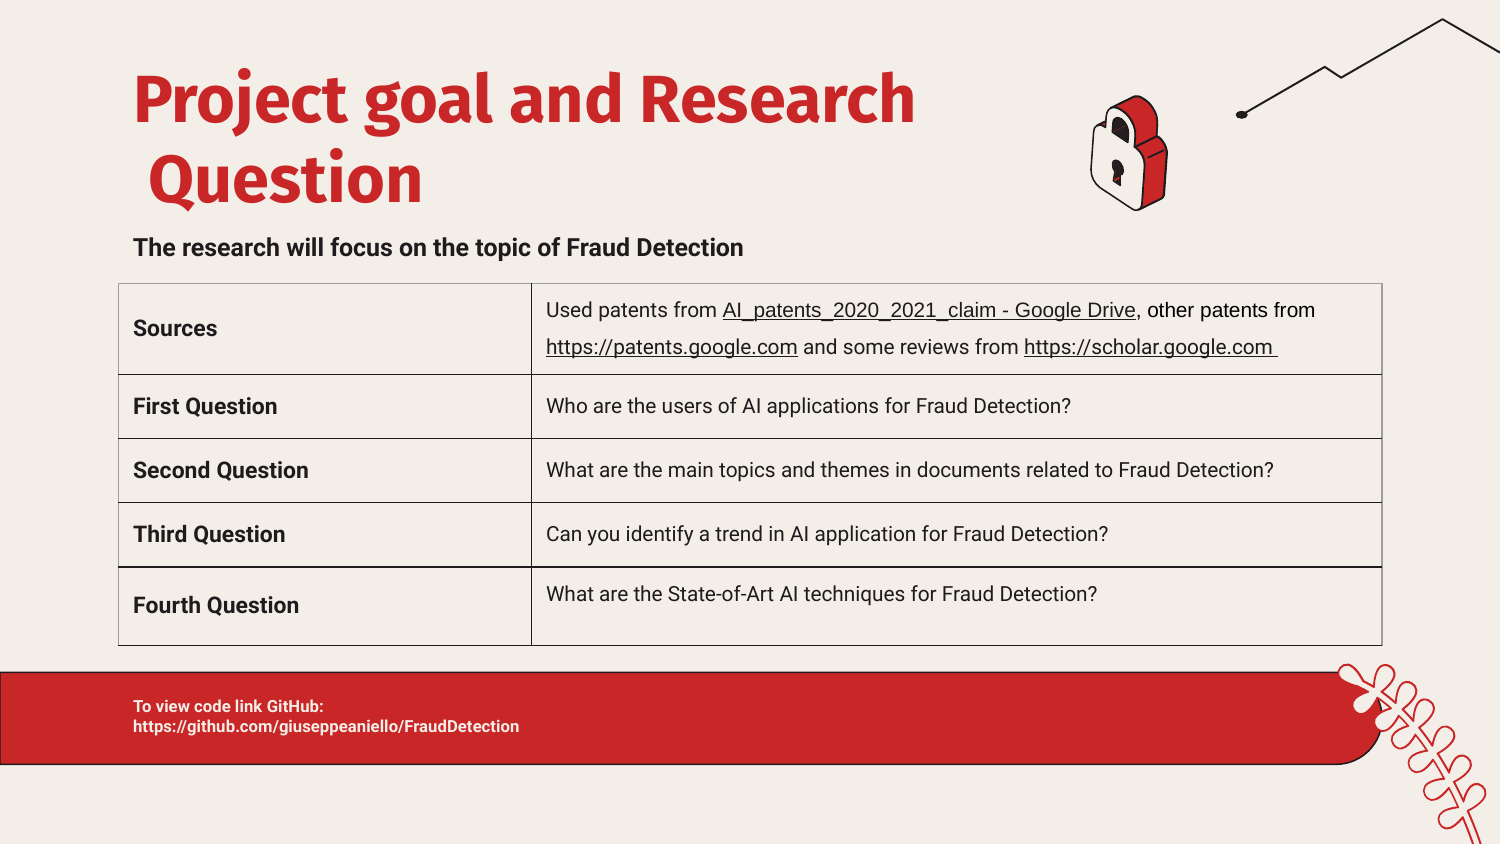

# Project goal and Research Question

The research will focus on the topic of Fraud Detection

| Sources | Used patents from AI\_patents\_2020\_2021\_claim - Google Drive, other patents from https://patents.google.com and some reviews from https://scholar.google.com |
| --- | --- |
| First Question | Who are the users of AI applications for Fraud Detection? |
| Second Question | What are the main topics and themes in documents related to Fraud Detection? |
| Third Question | Can you identify a trend in AI application for Fraud Detection? |
| Fourth Question | What are the State-of-Art AI techniques for Fraud Detection? |

To view code link GitHub:
https://github.com/giuseppeaniello/FraudDetection